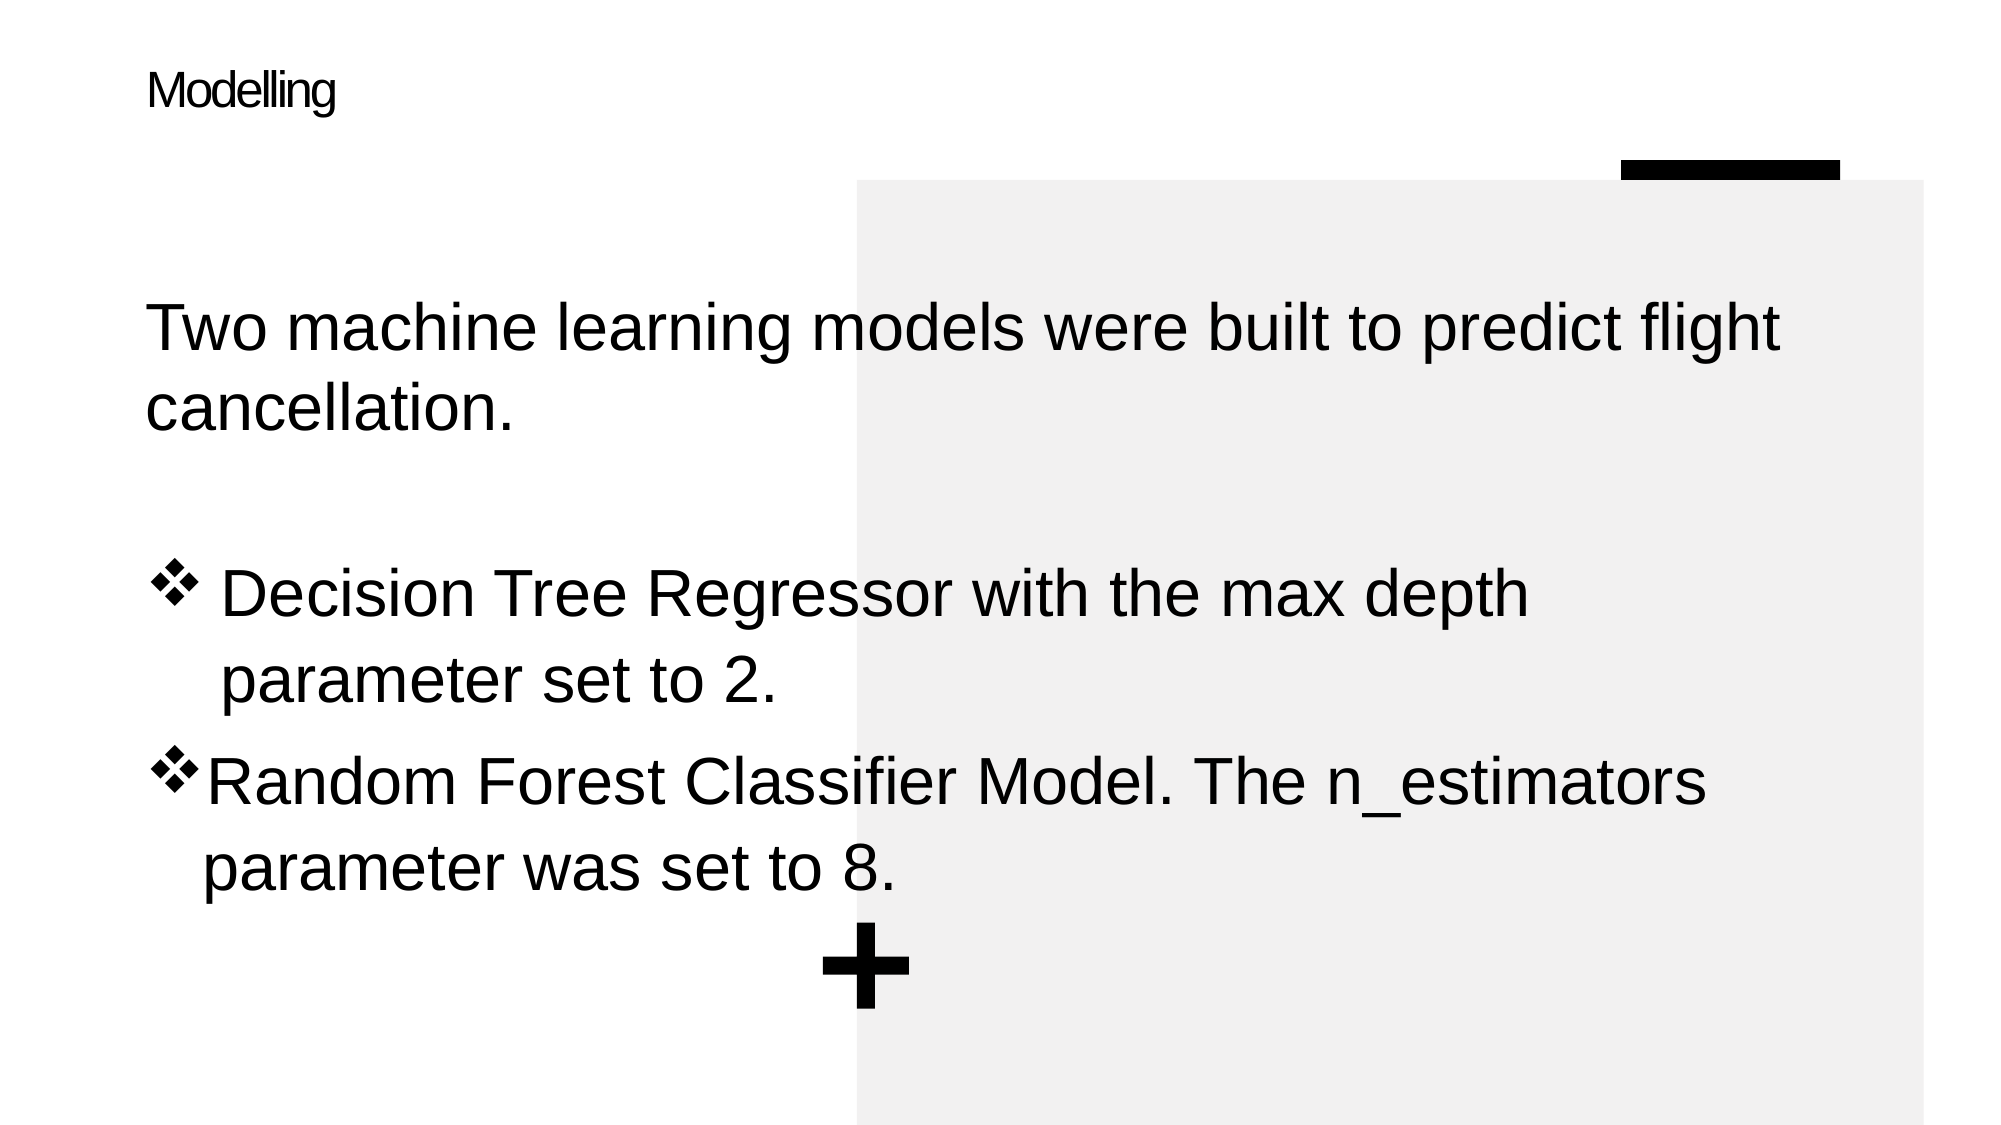

# Modelling

Two machine learning models were built to predict flight cancellation.

Decision Tree Regressor with the max depth parameter set to 2.
Random Forest Classifier Model. The n_estimators parameter was set to 8.